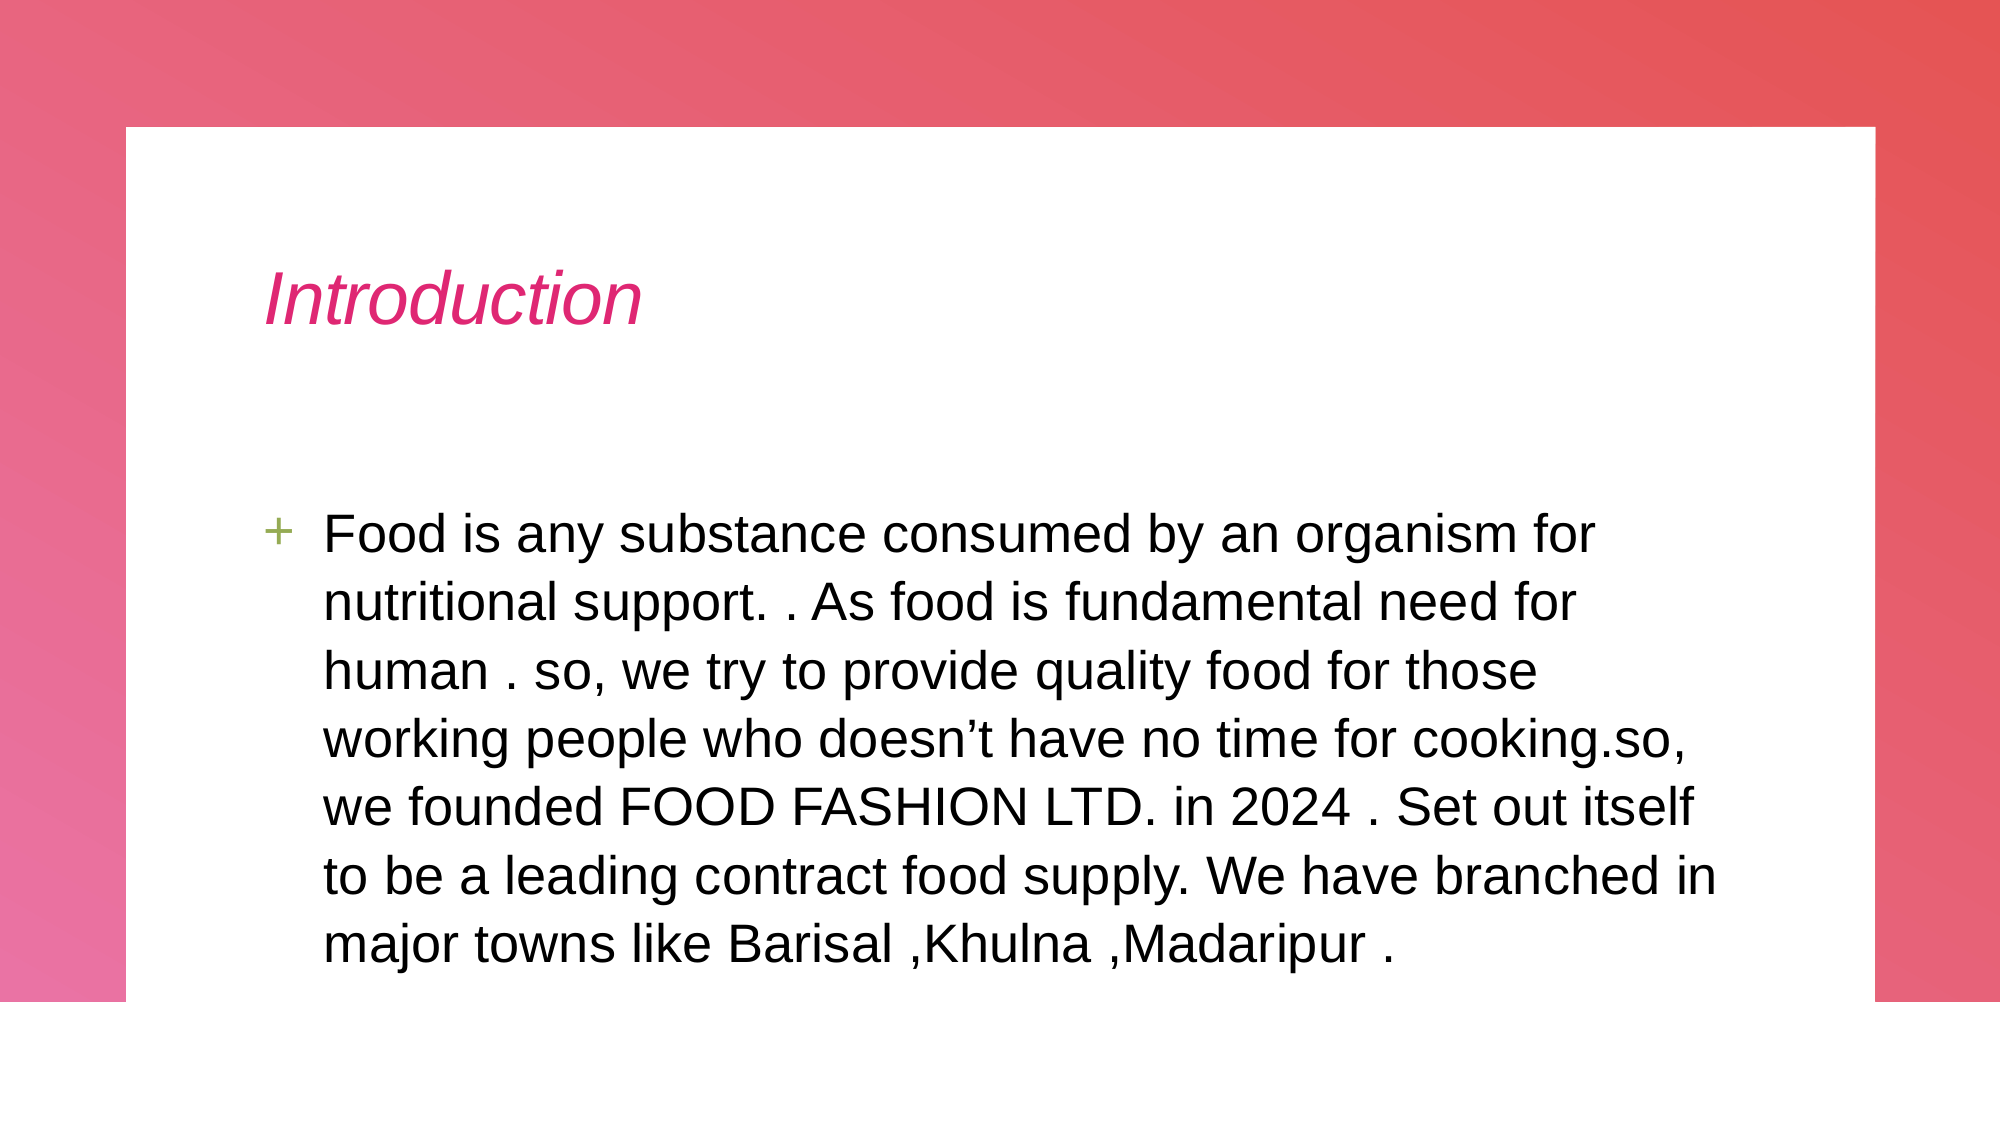

# Introduction
Food is any substance consumed by an organism for nutritional support. . As food is fundamental need for human . so, we try to provide quality food for those working people who doesn’t have no time for cooking.so, we founded FOOD FASHION LTD. in 2024 . Set out itself to be a leading contract food supply. We have branched in major towns like Barisal ,Khulna ,Madaripur .